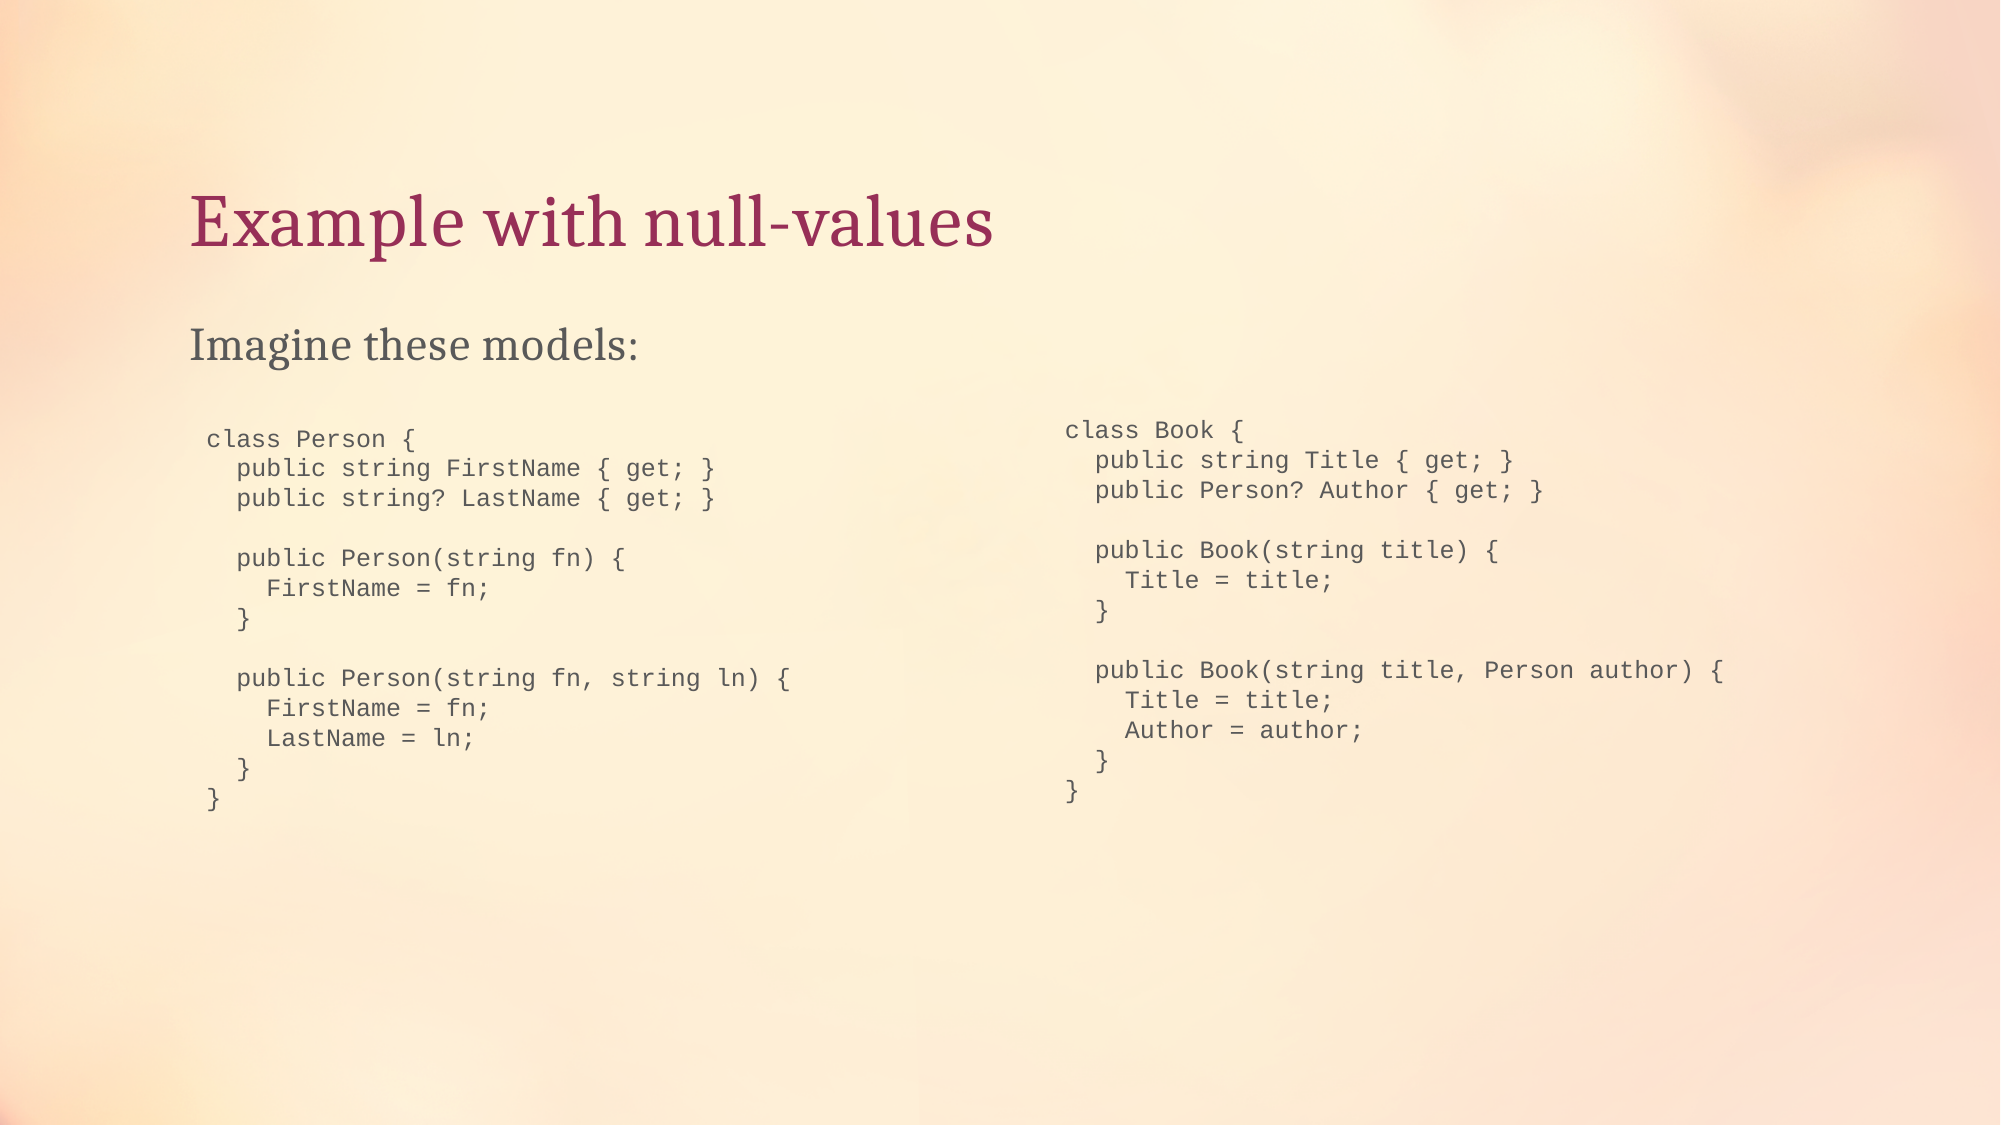

# Example with null-values
Imagine these models:

class Book {
  public string Title { get; }
  public Person? Author { get; }

  public Book(string title) {
    Title = title;
  }

  public Book(string title, Person author) {
    Title = title;
    Author = author;
  }
}

class Person {
  public string FirstName { get; }
  public string? LastName { get; }

  public Person(string fn) {
    FirstName = fn;
  }

  public Person(string fn, string ln) {
    FirstName = fn;
    LastName = ln;
  }
}